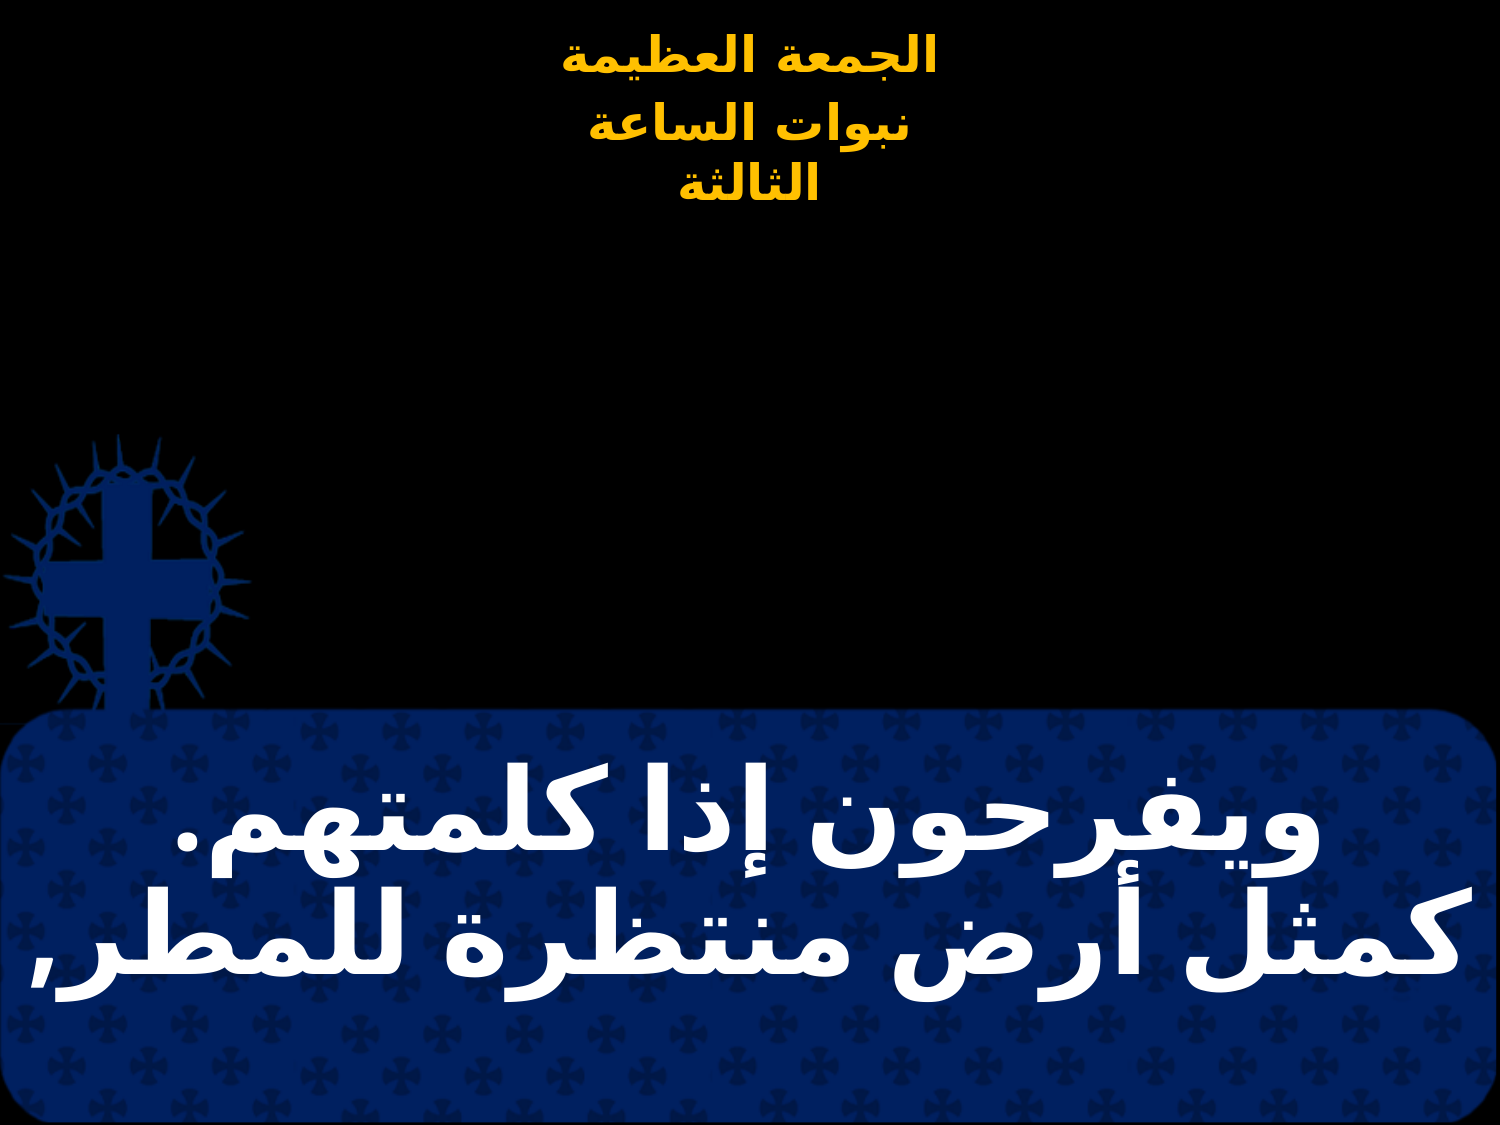

# ويفرحون إذا كلمتهم. كمثل أرض منتظرة للمطر,